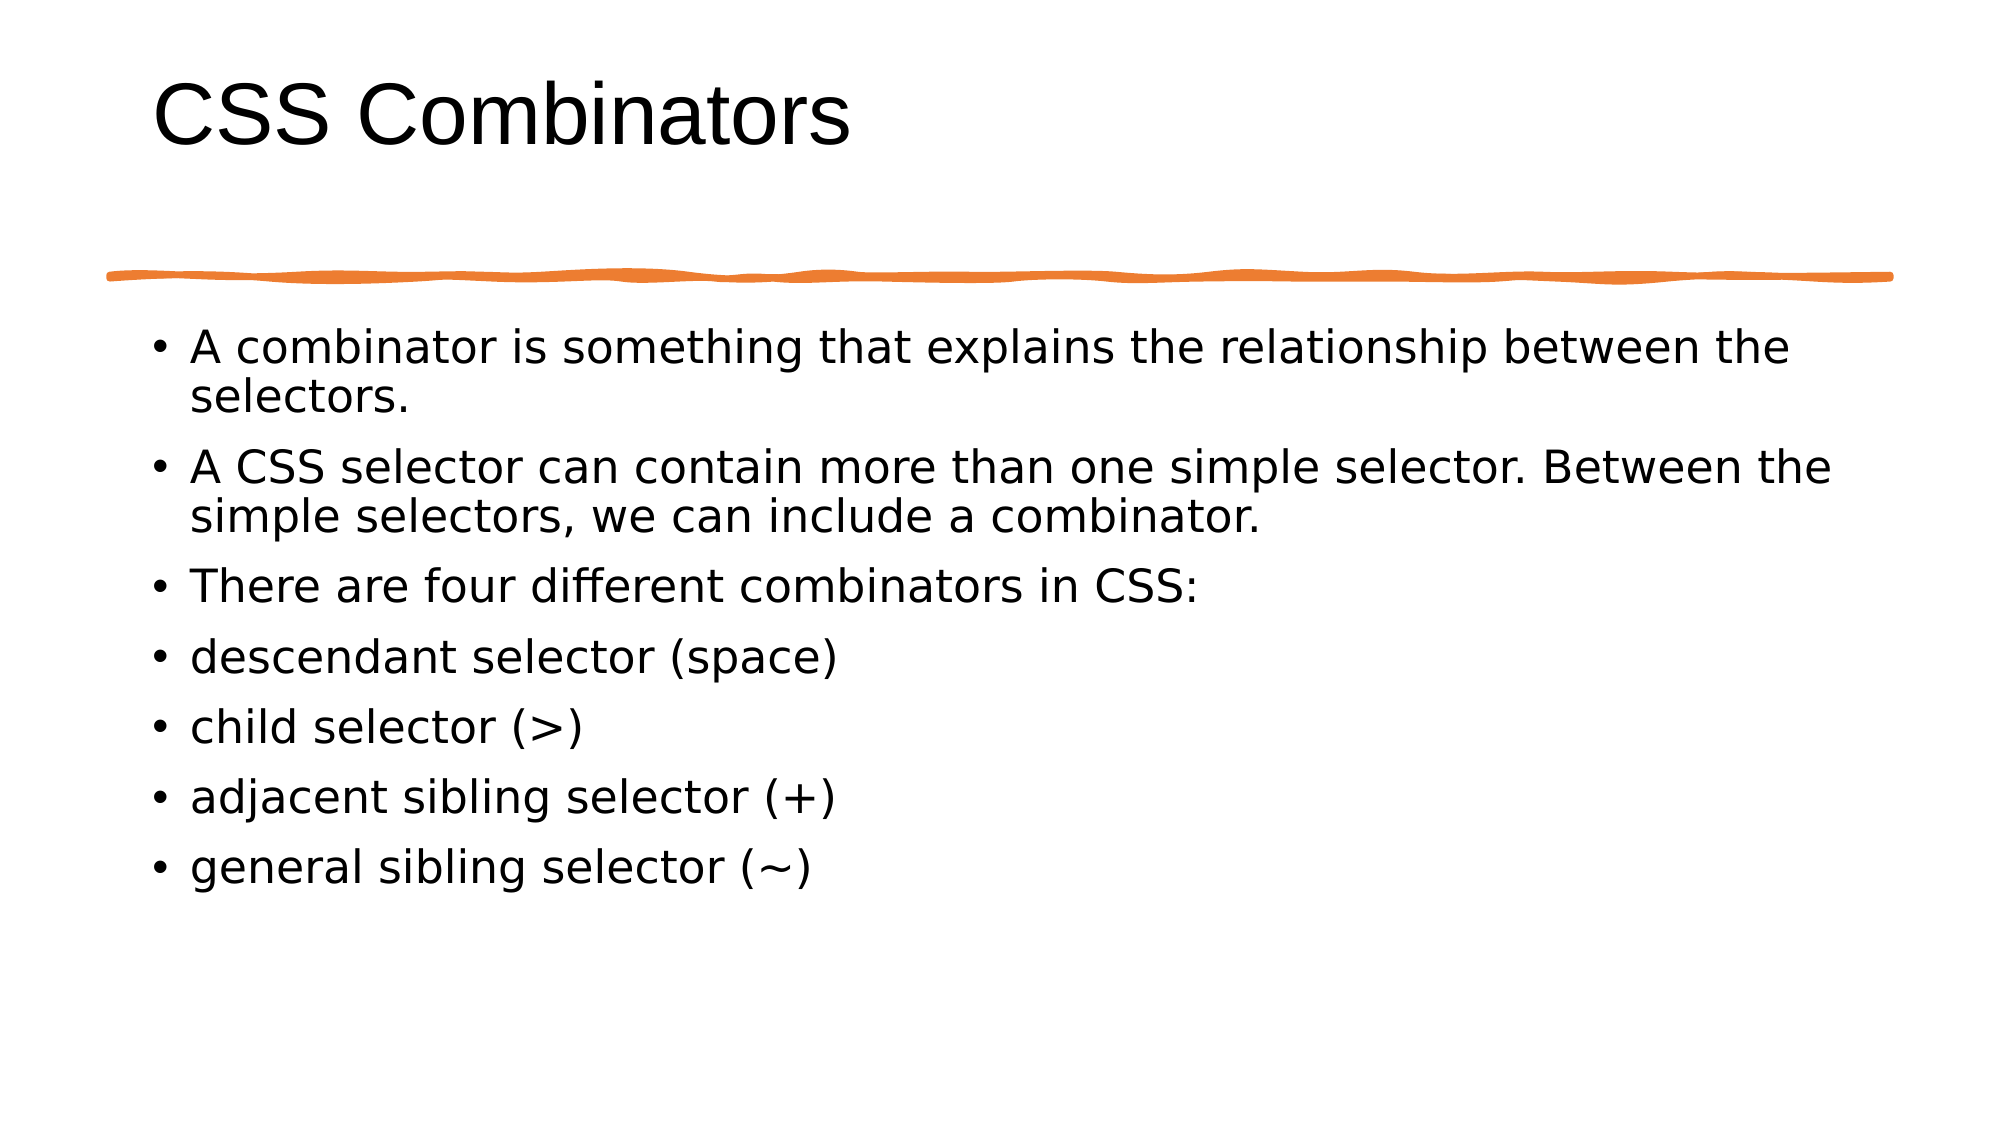

# CSS Combinators

A combinator is something that explains the relationship between the selectors.
A CSS selector can contain more than one simple selector. Between the simple selectors, we can include a combinator.
There are four different combinators in CSS:
descendant selector (space)
child selector (>)
adjacent sibling selector (+)
general sibling selector (~)